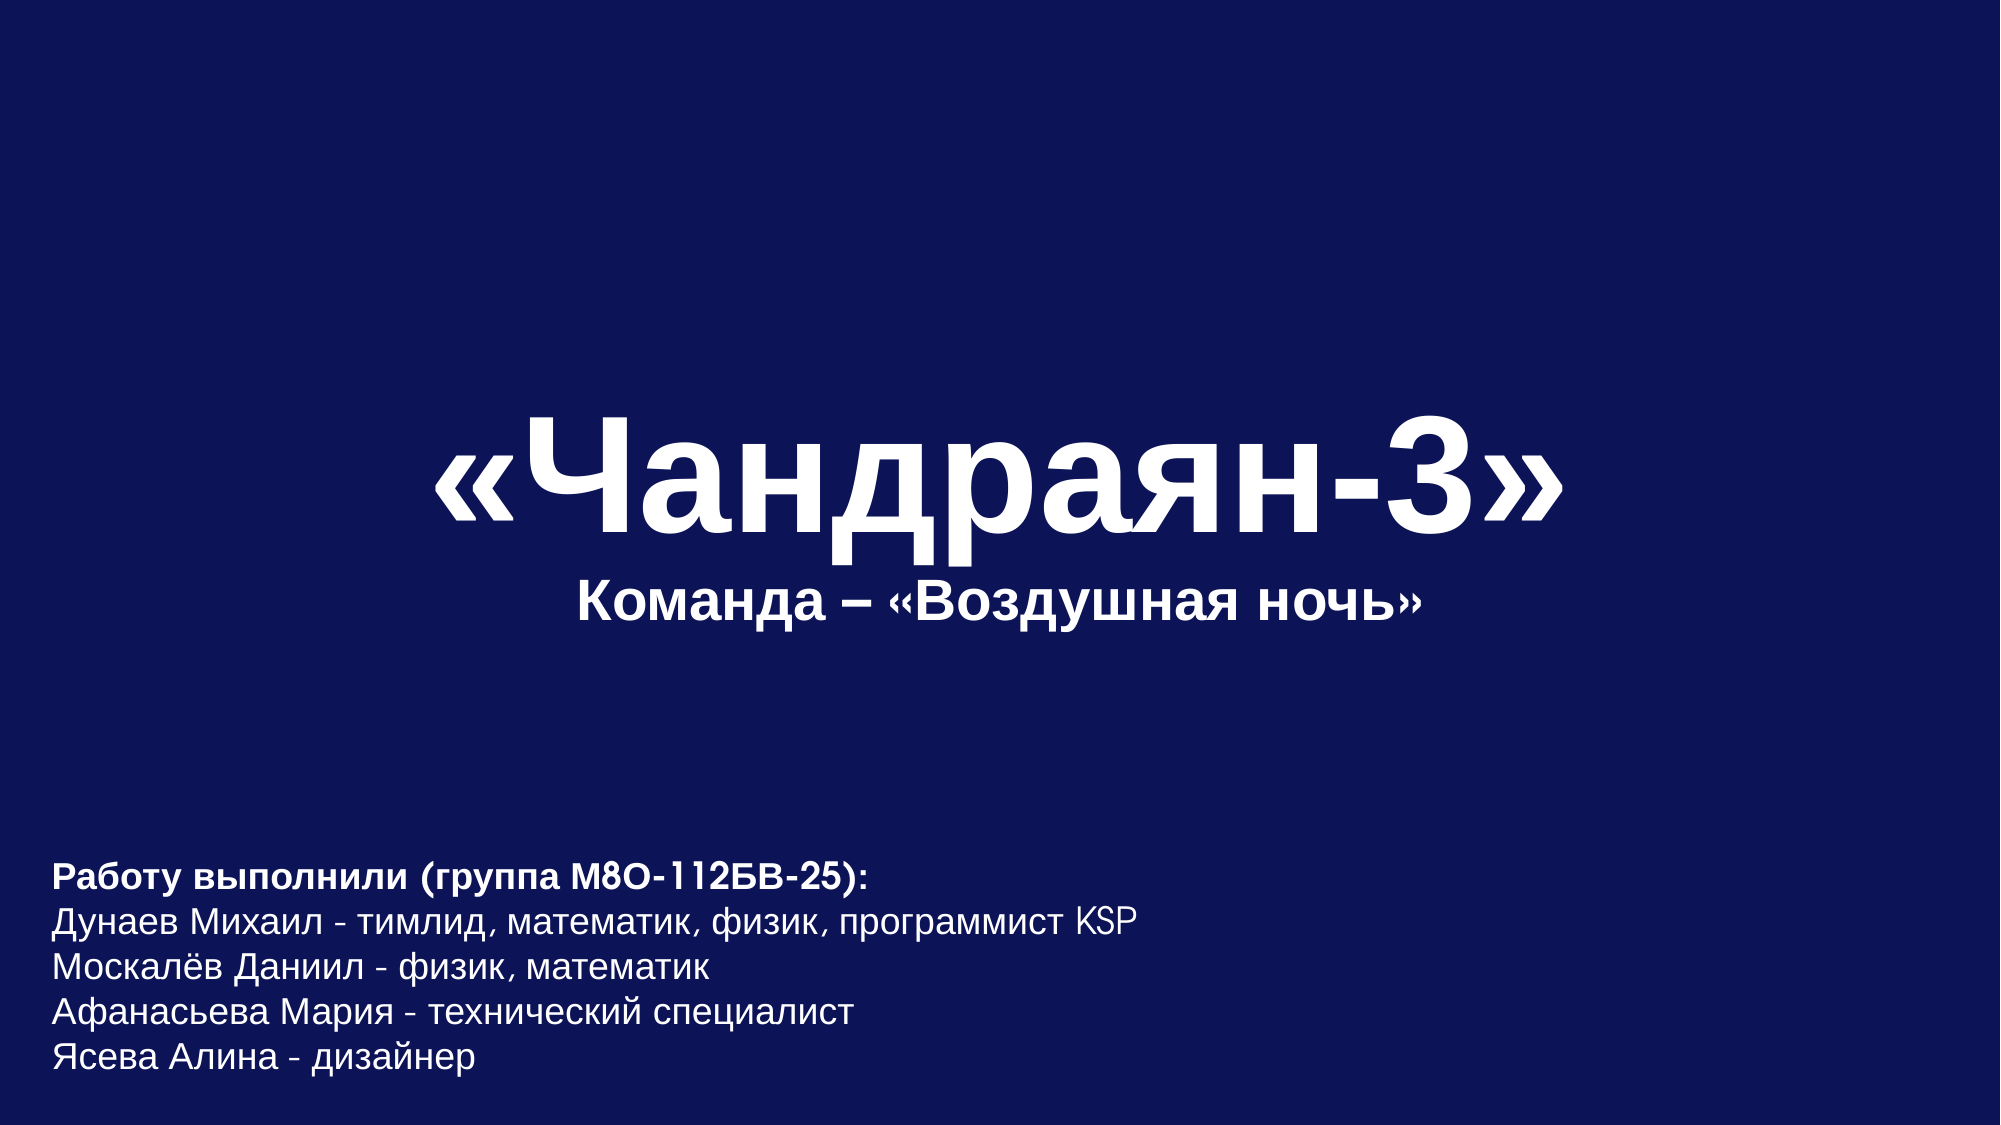

# «Чандраян-3»
Команда – «Воздушная ночь»
Работу выполнили (группа М8О-112БВ-25):
Дунаев Михаил - тимлид, математик, физик, программист KSP
Москалёв Даниил - физик, математик
Афанасьева Мария - технический специалист
Ясева Алина - дизайнер